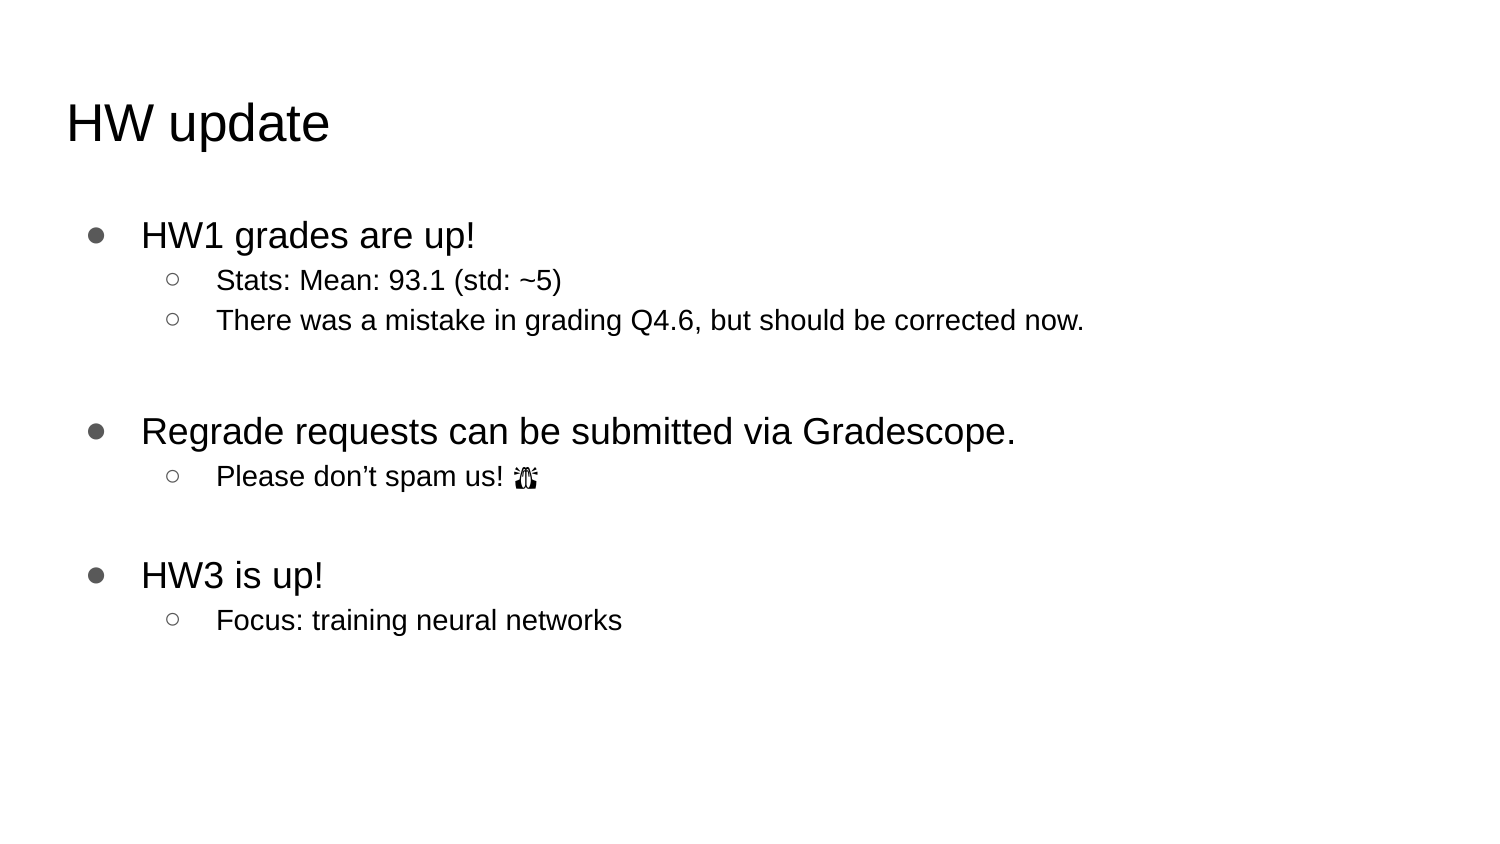

# HW update
HW1 grades are up!
Stats: Mean: 93.1 (std: ~5)
There was a mistake in grading Q4.6, but should be corrected now.

Regrade requests can be submitted via Gradescope.
Please don’t spam us! 🙏

HW3 is up!
Focus: training neural networks